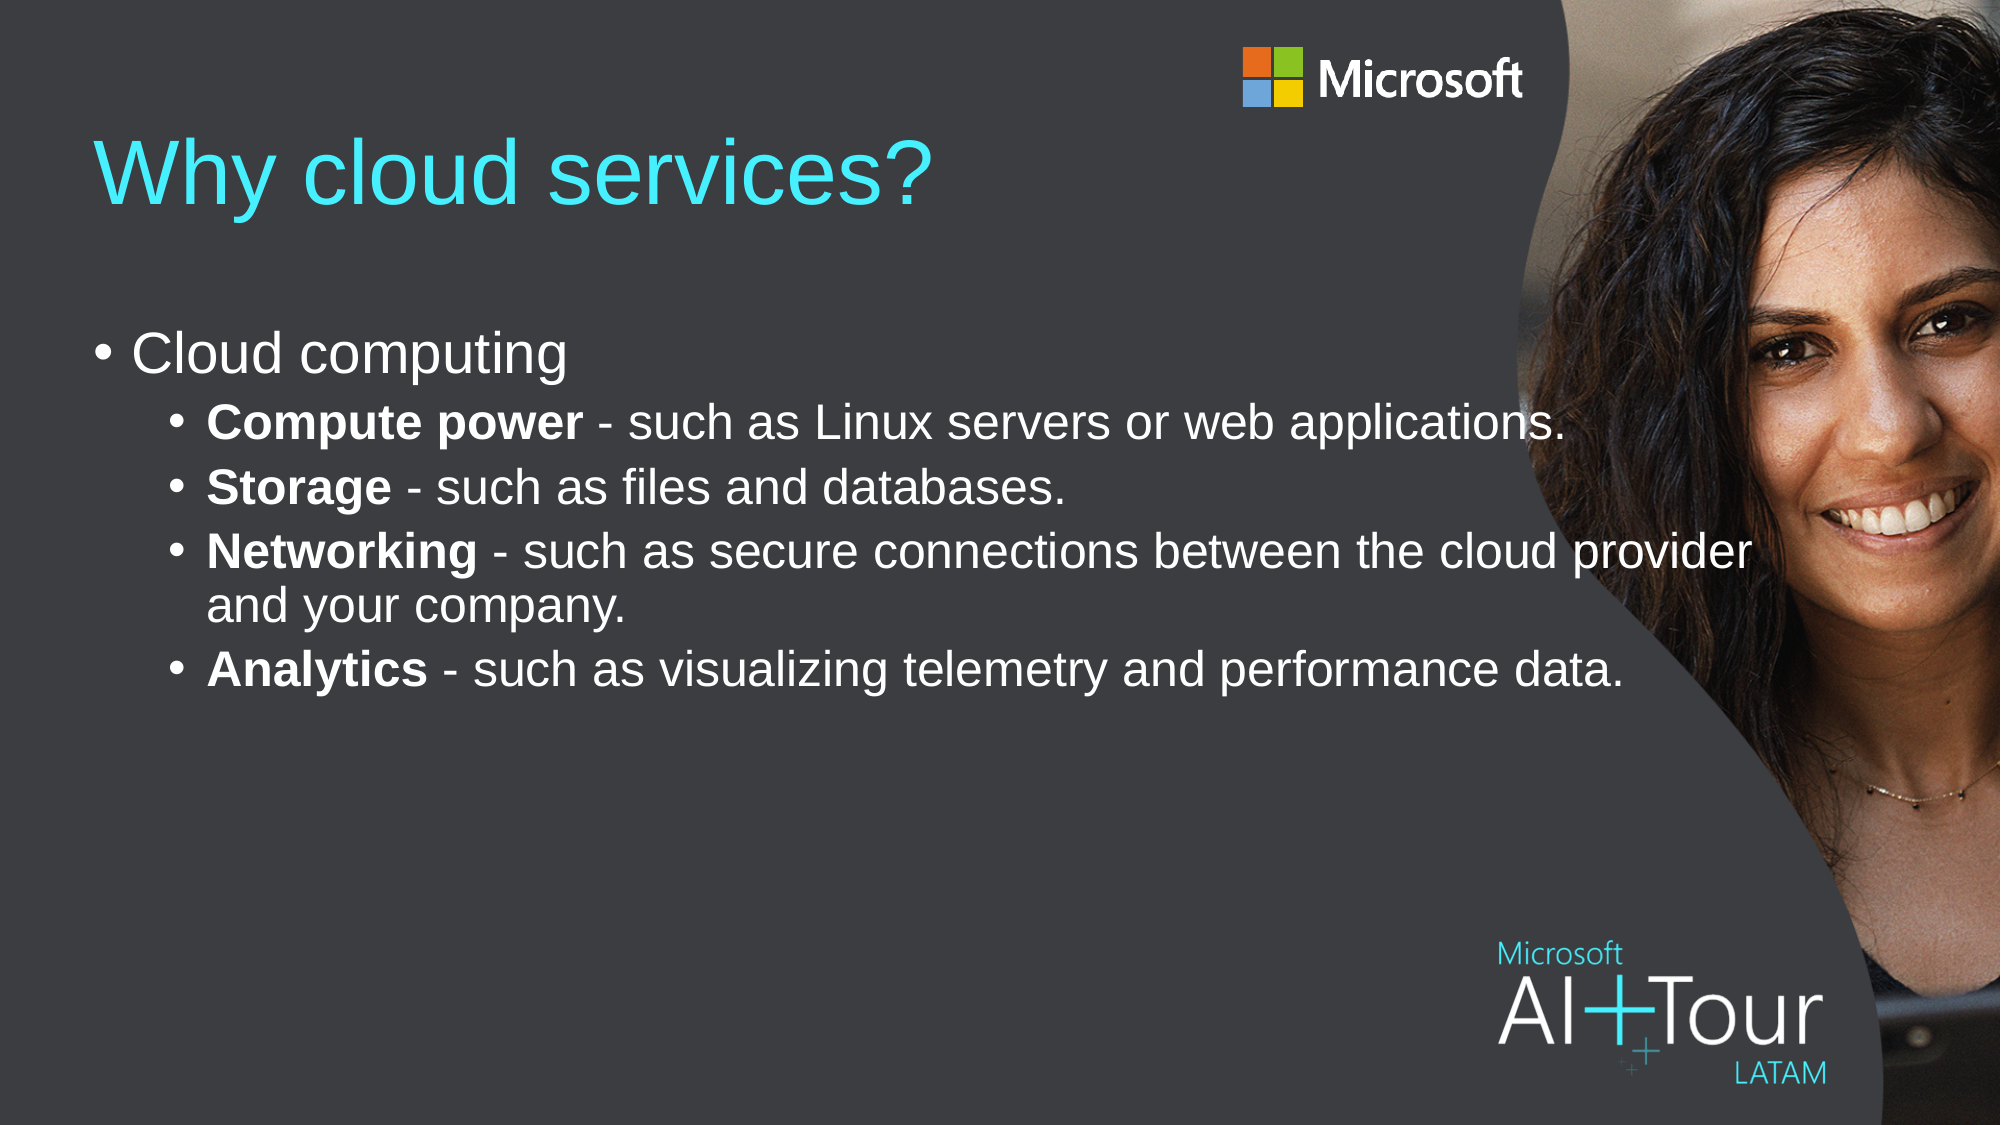

# Why cloud services?
Cloud computing
Compute power - such as Linux servers or web applications.
Storage - such as files and databases.
Networking - such as secure connections between the cloud provider and your company.
Analytics - such as visualizing telemetry and performance data.